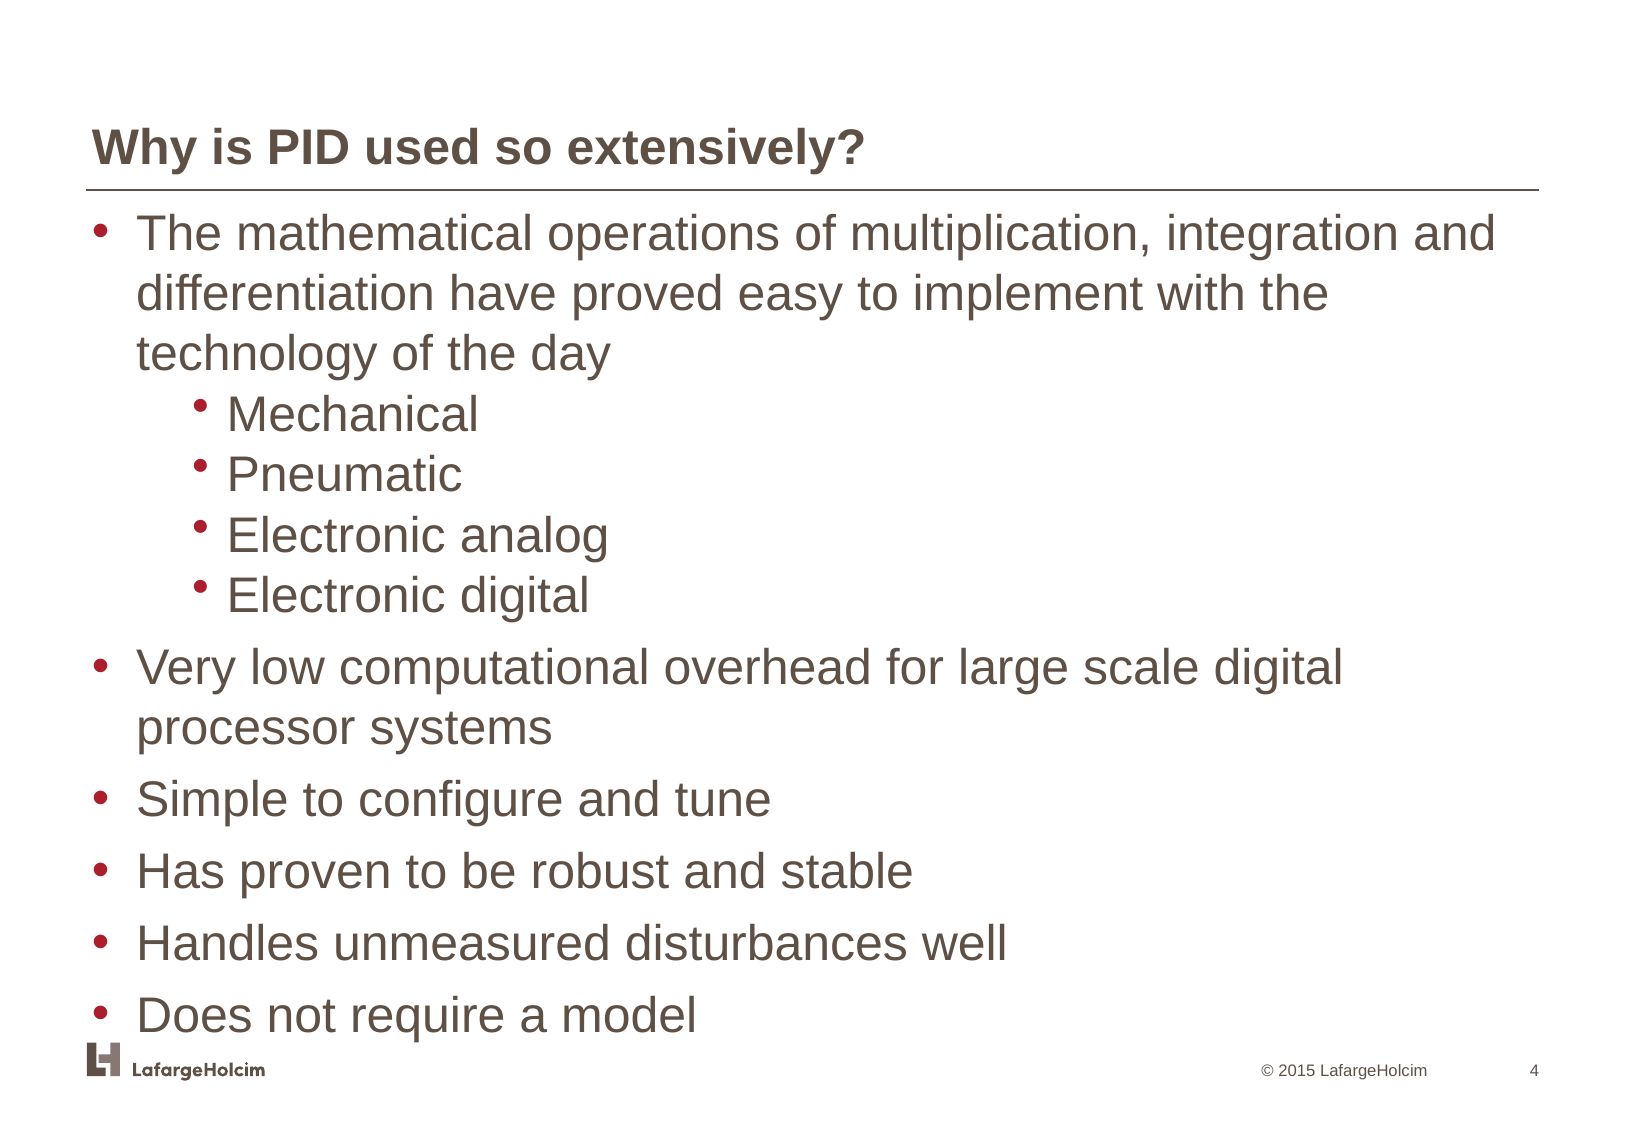

Why is PID used so extensively?
The mathematical operations of multiplication, integration and differentiation have proved easy to implement with the technology of the day
Mechanical
Pneumatic
Electronic analog
Electronic digital
Very low computational overhead for large scale digital processor systems
Simple to configure and tune
Has proven to be robust and stable
Handles unmeasured disturbances well
Does not require a model
4